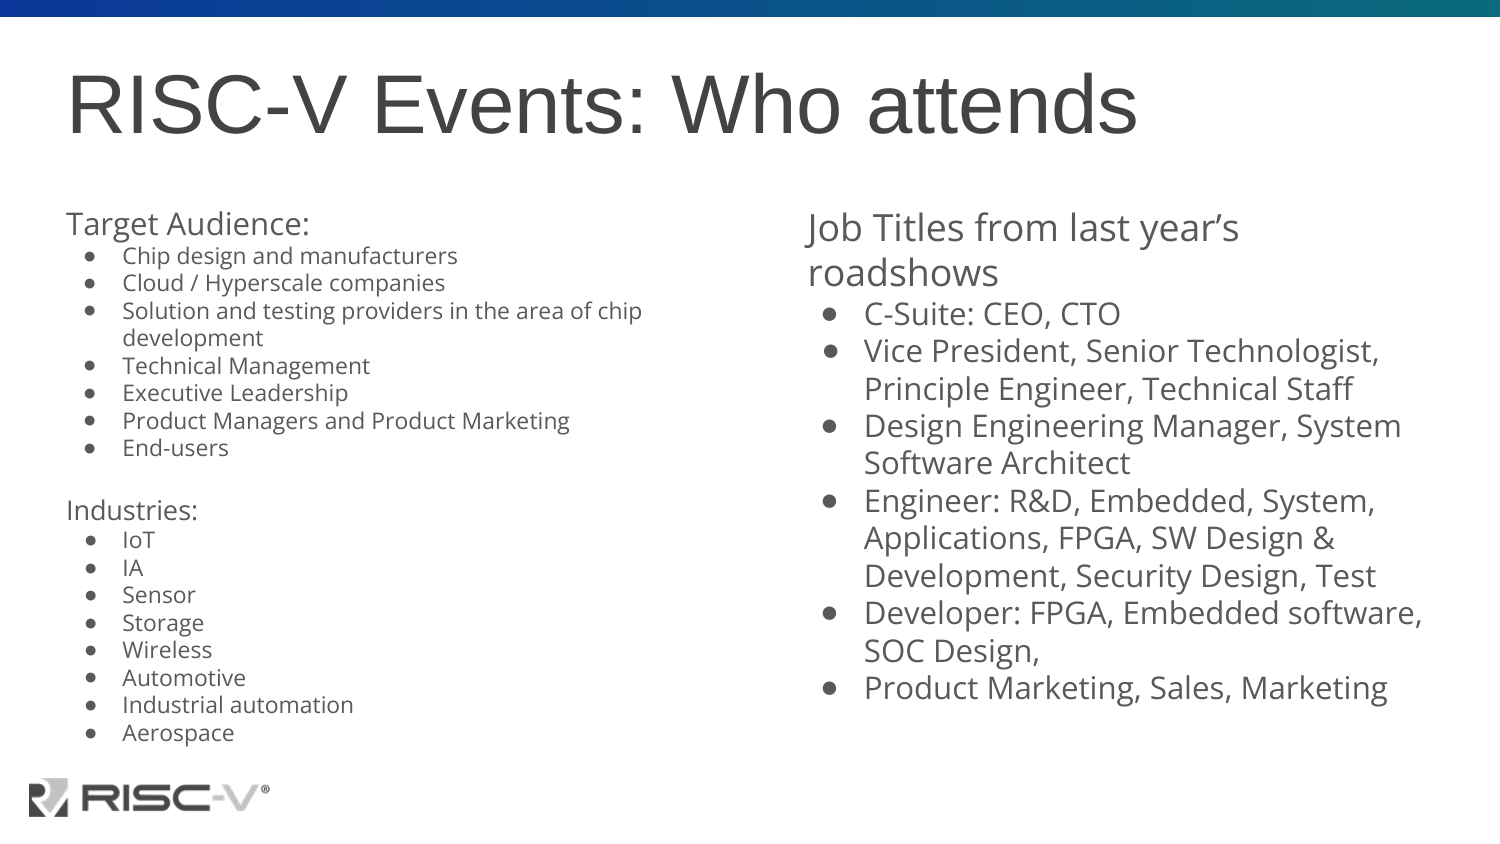

# RISC-V Events: Who attends
Target Audience:
Chip design and manufacturers
Cloud / Hyperscale companies
Solution and testing providers in the area of chip development
Technical Management
Executive Leadership
Product Managers and Product Marketing
End-users

Industries:
IoT
IA
Sensor
Storage
Wireless
Automotive
Industrial automation
Aerospace

Job Titles from last year’s roadshows
C-Suite: CEO, CTO
Vice President, Senior Technologist, Principle Engineer, Technical Staff
Design Engineering Manager, System Software Architect
Engineer: R&D, Embedded, System, Applications, FPGA, SW Design & Development, Security Design, Test
Developer: FPGA, Embedded software, SOC Design,
Product Marketing, Sales, Marketing